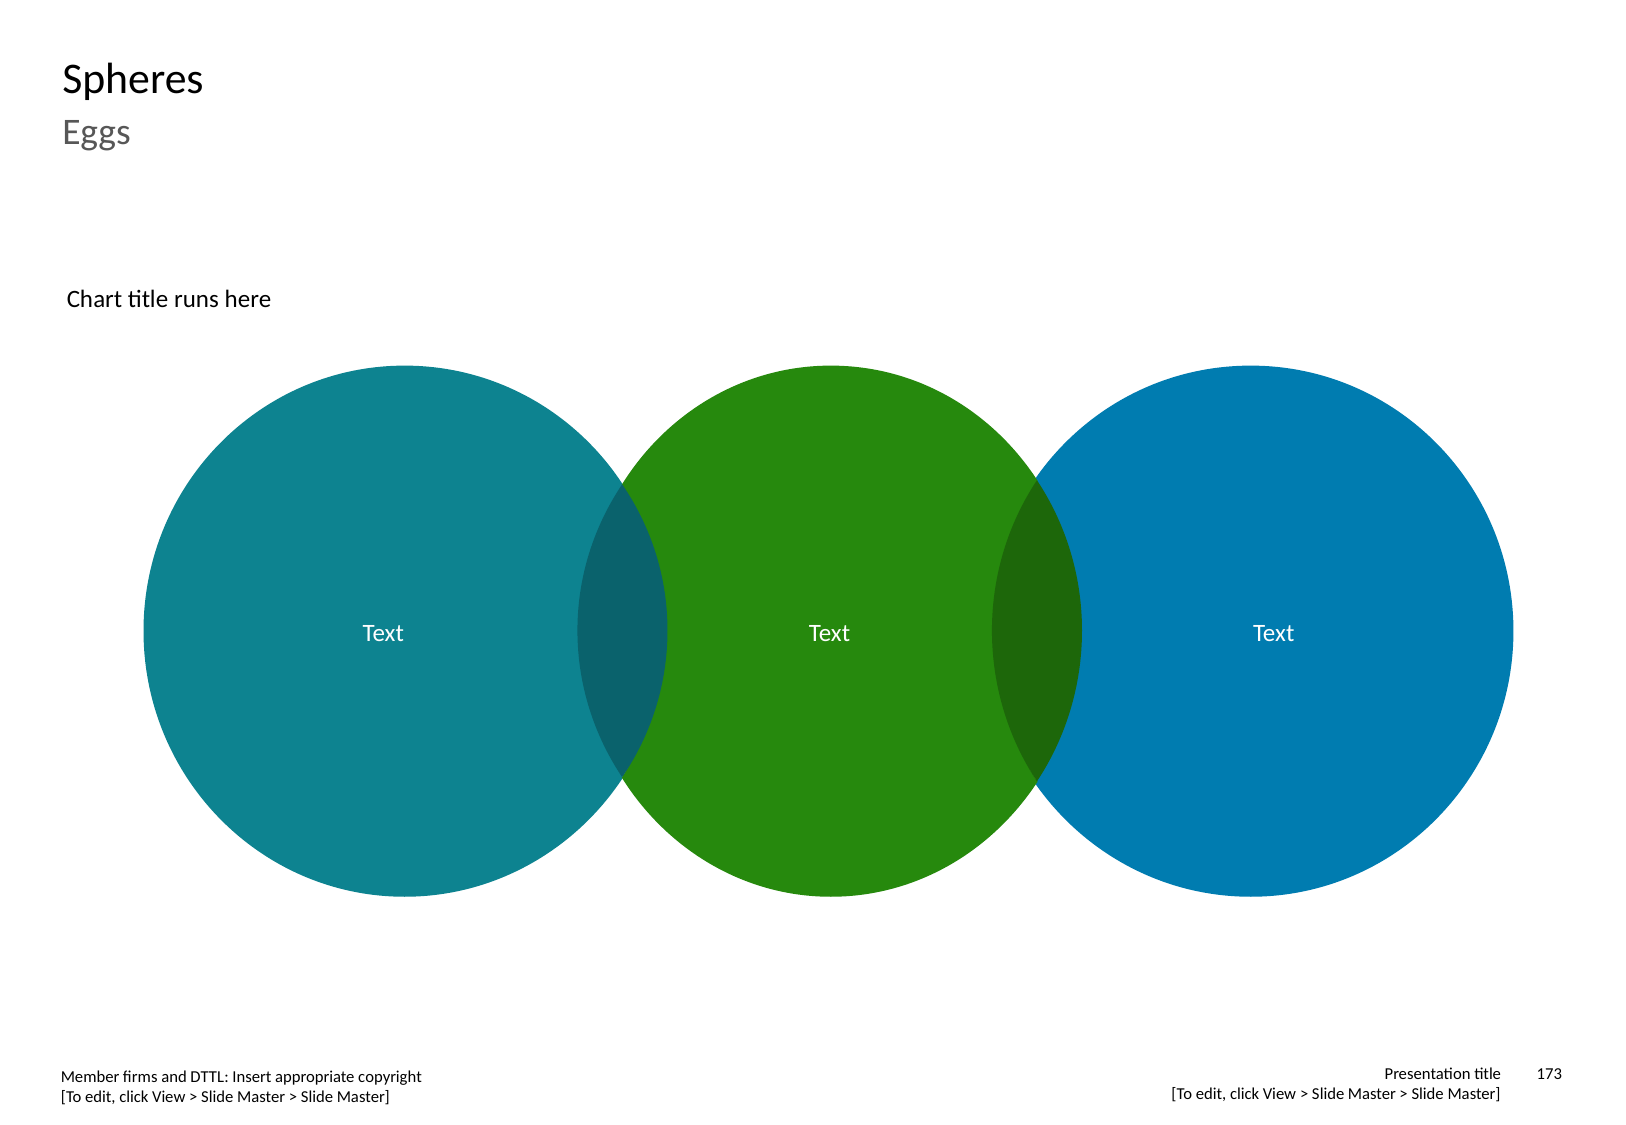

# Spheres
Eggs
Chart title runs here
Text
Text
Text